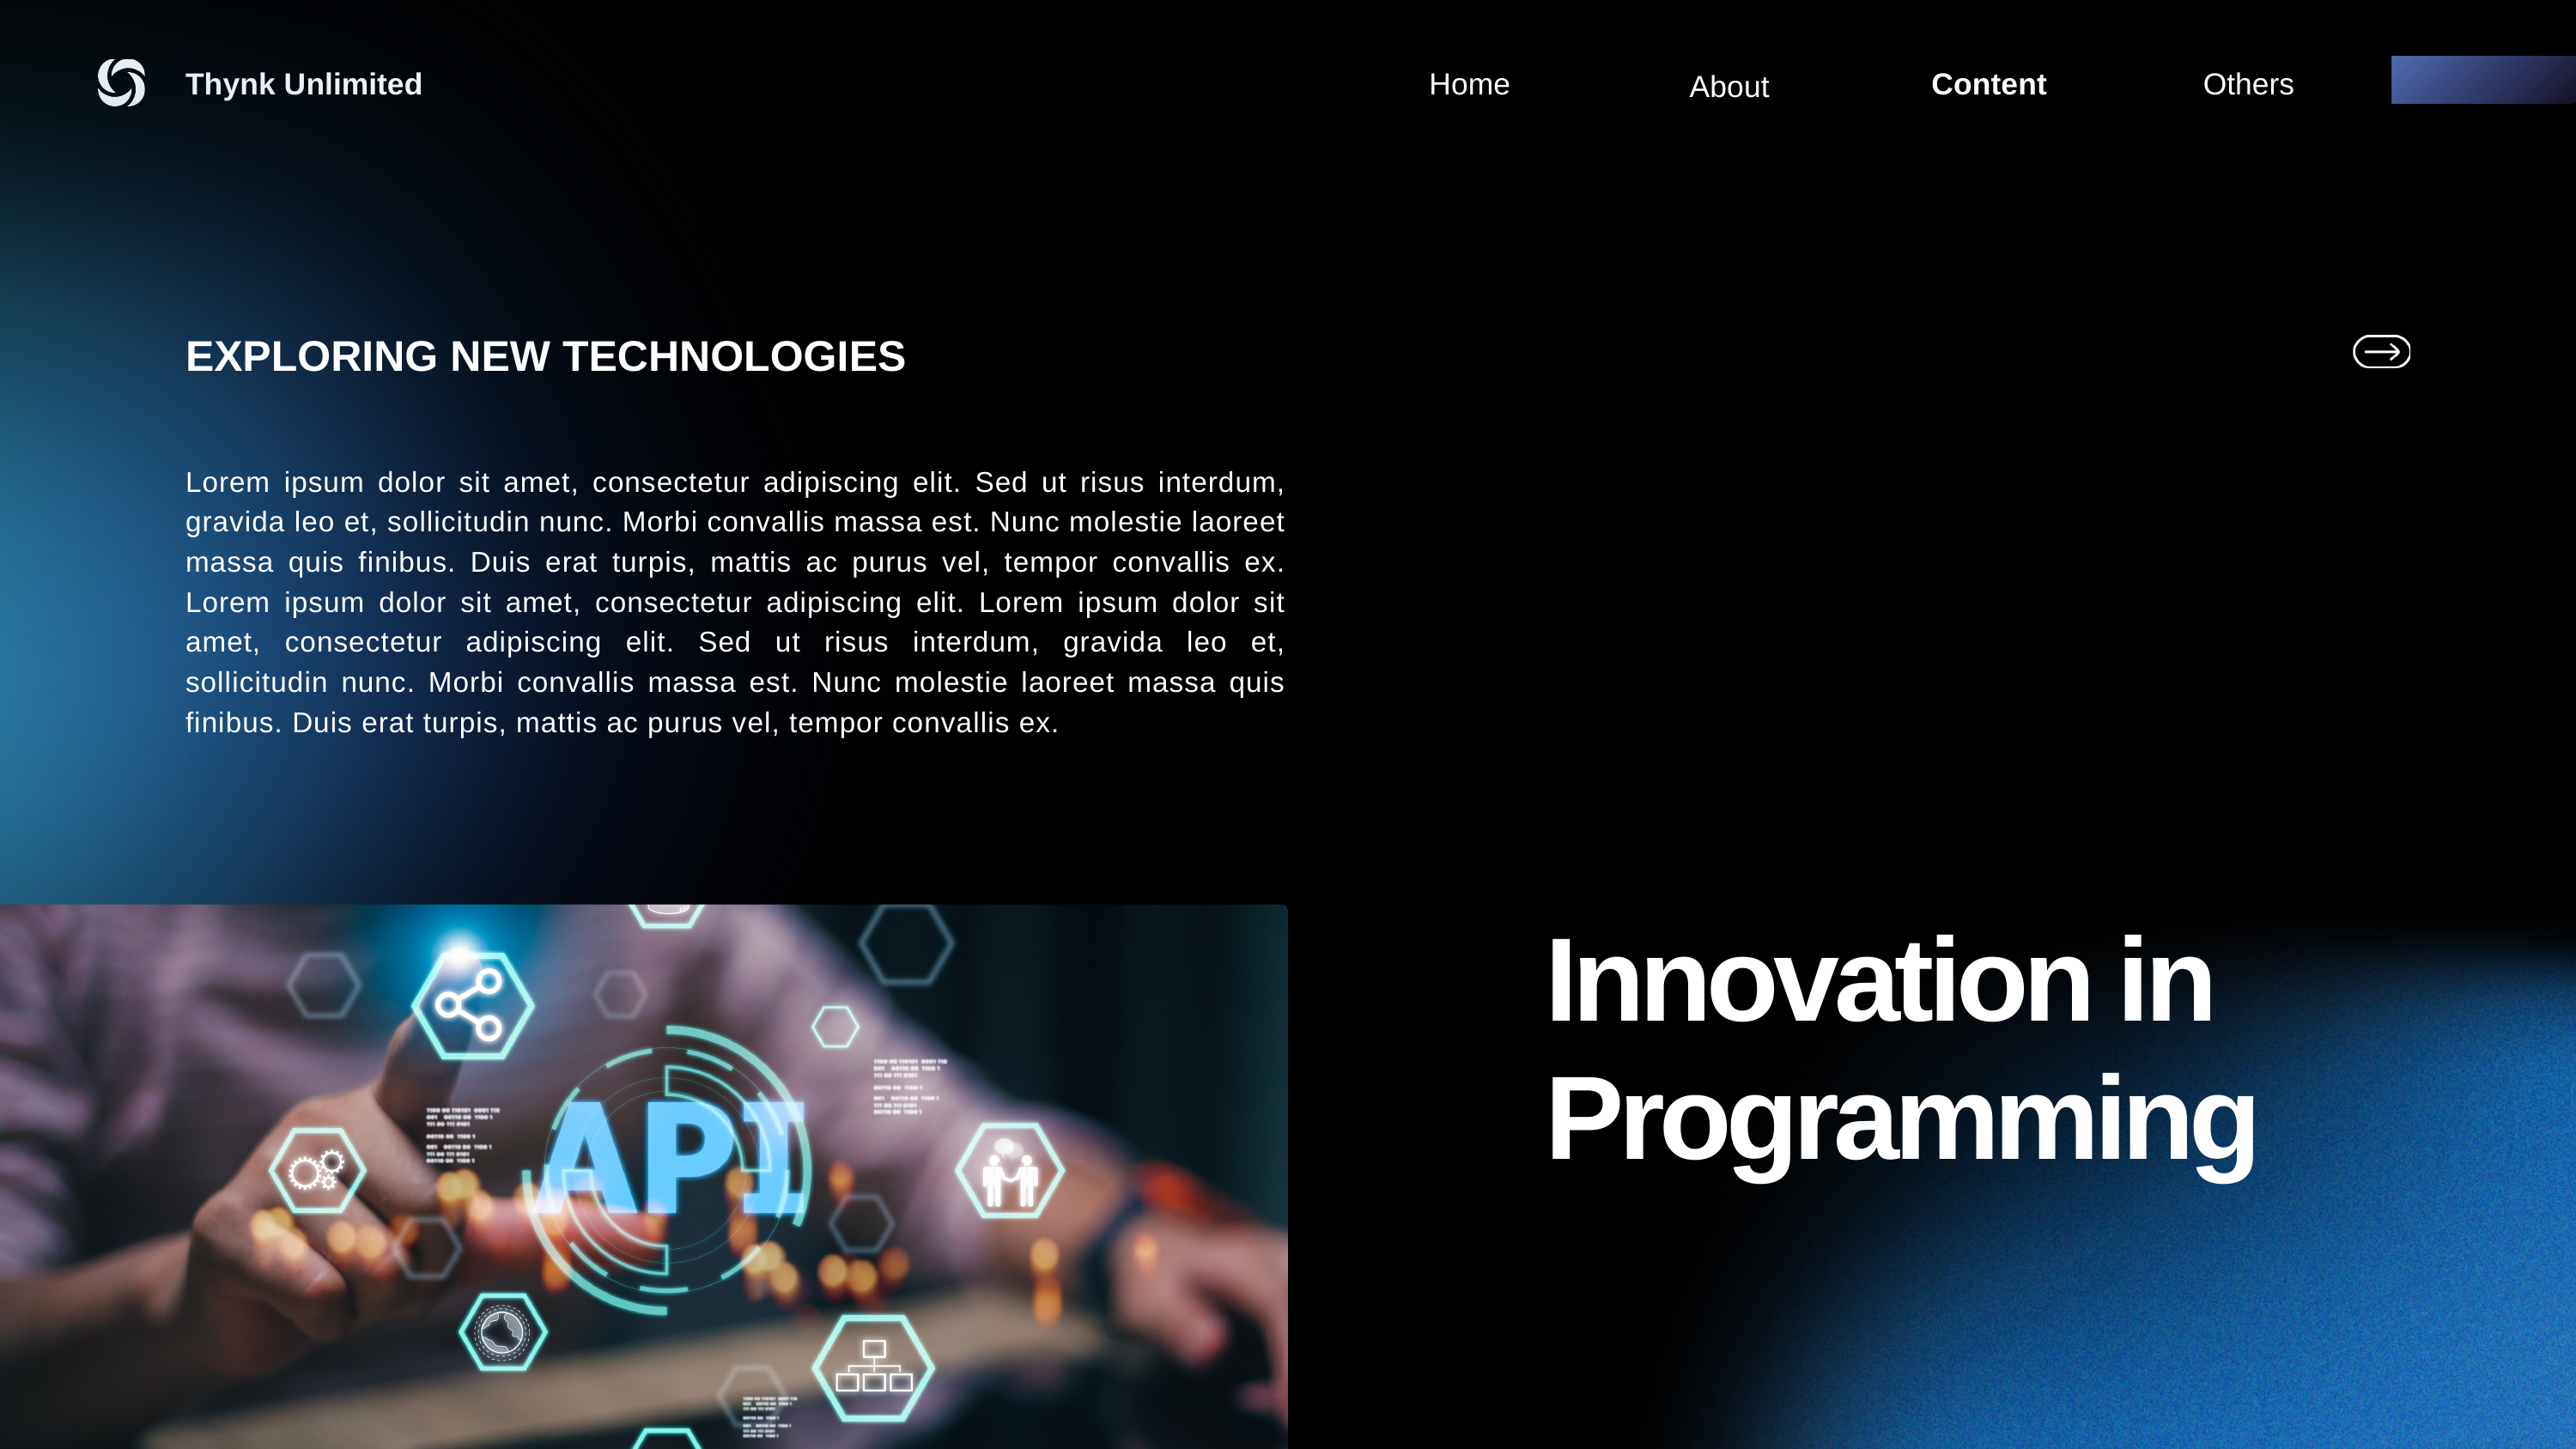

Thynk Unlimited
Home
Content
Others

About
EXPLORING NEW TECHNOLOGIES

Lorem ipsum dolor sit amet, consectetur adipiscing elit. Sed ut risus interdum, gravida leo et, sollicitudin nunc. Morbi convallis massa est. Nunc molestie laoreet massa quis finibus. Duis erat turpis, mattis ac purus vel, tempor convallis ex. Lorem ipsum dolor sit amet, consectetur adipiscing elit. Lorem ipsum dolor sit amet, consectetur adipiscing elit. Sed ut risus interdum, gravida leo et, sollicitudin nunc. Morbi convallis massa est. Nunc molestie laoreet massa quis finibus. Duis erat turpis, mattis ac purus vel, tempor convallis ex.

Innovation in Programming